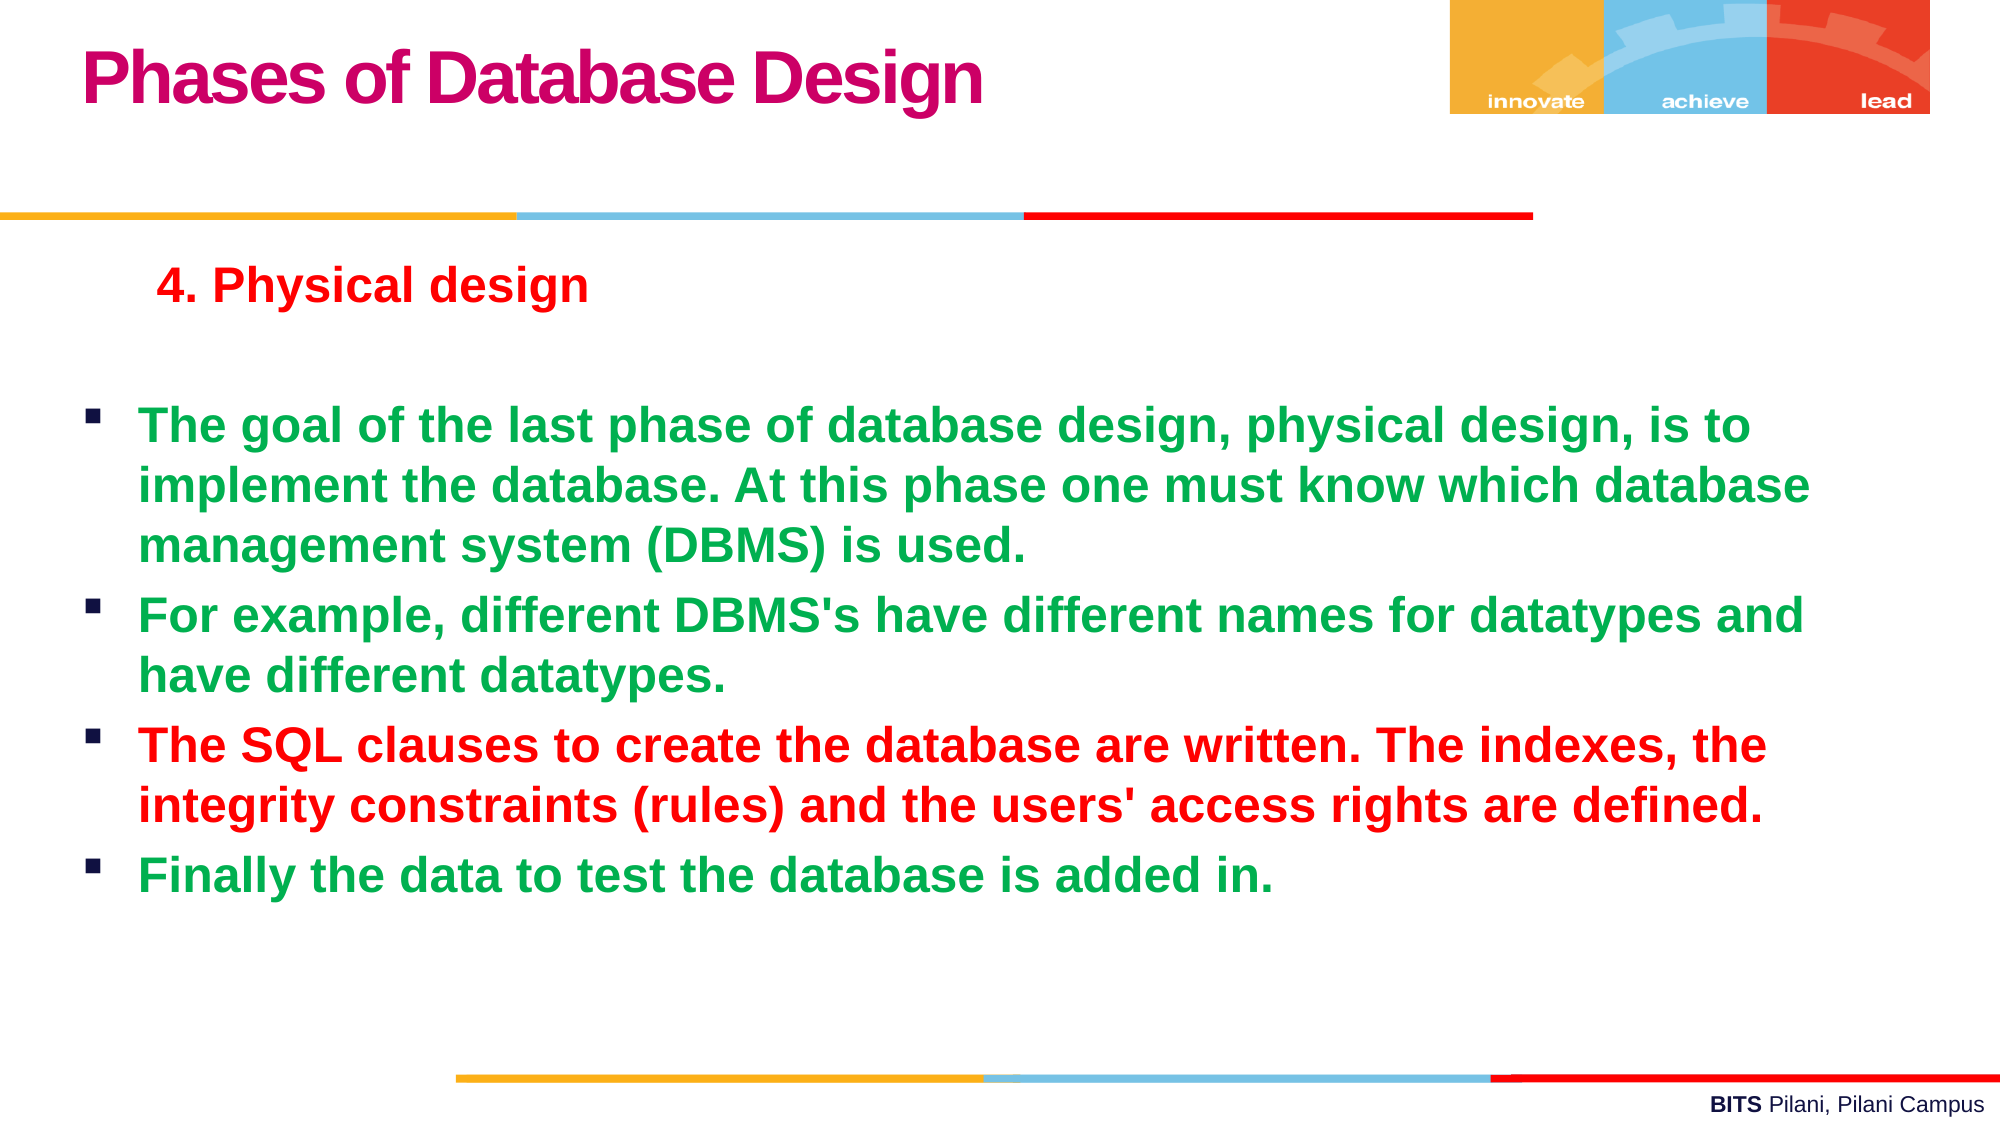

Phases of Database Design

4. Physical design

The goal of the last phase of database design, physical design, is to implement the database. At this phase one must know which database management system (DBMS) is used.
For example, different DBMS's have different names for datatypes and have different datatypes.
The SQL clauses to create the database are written. The indexes, the integrity constraints (rules) and the users' access rights are defined.
Finally the data to test the database is added in.